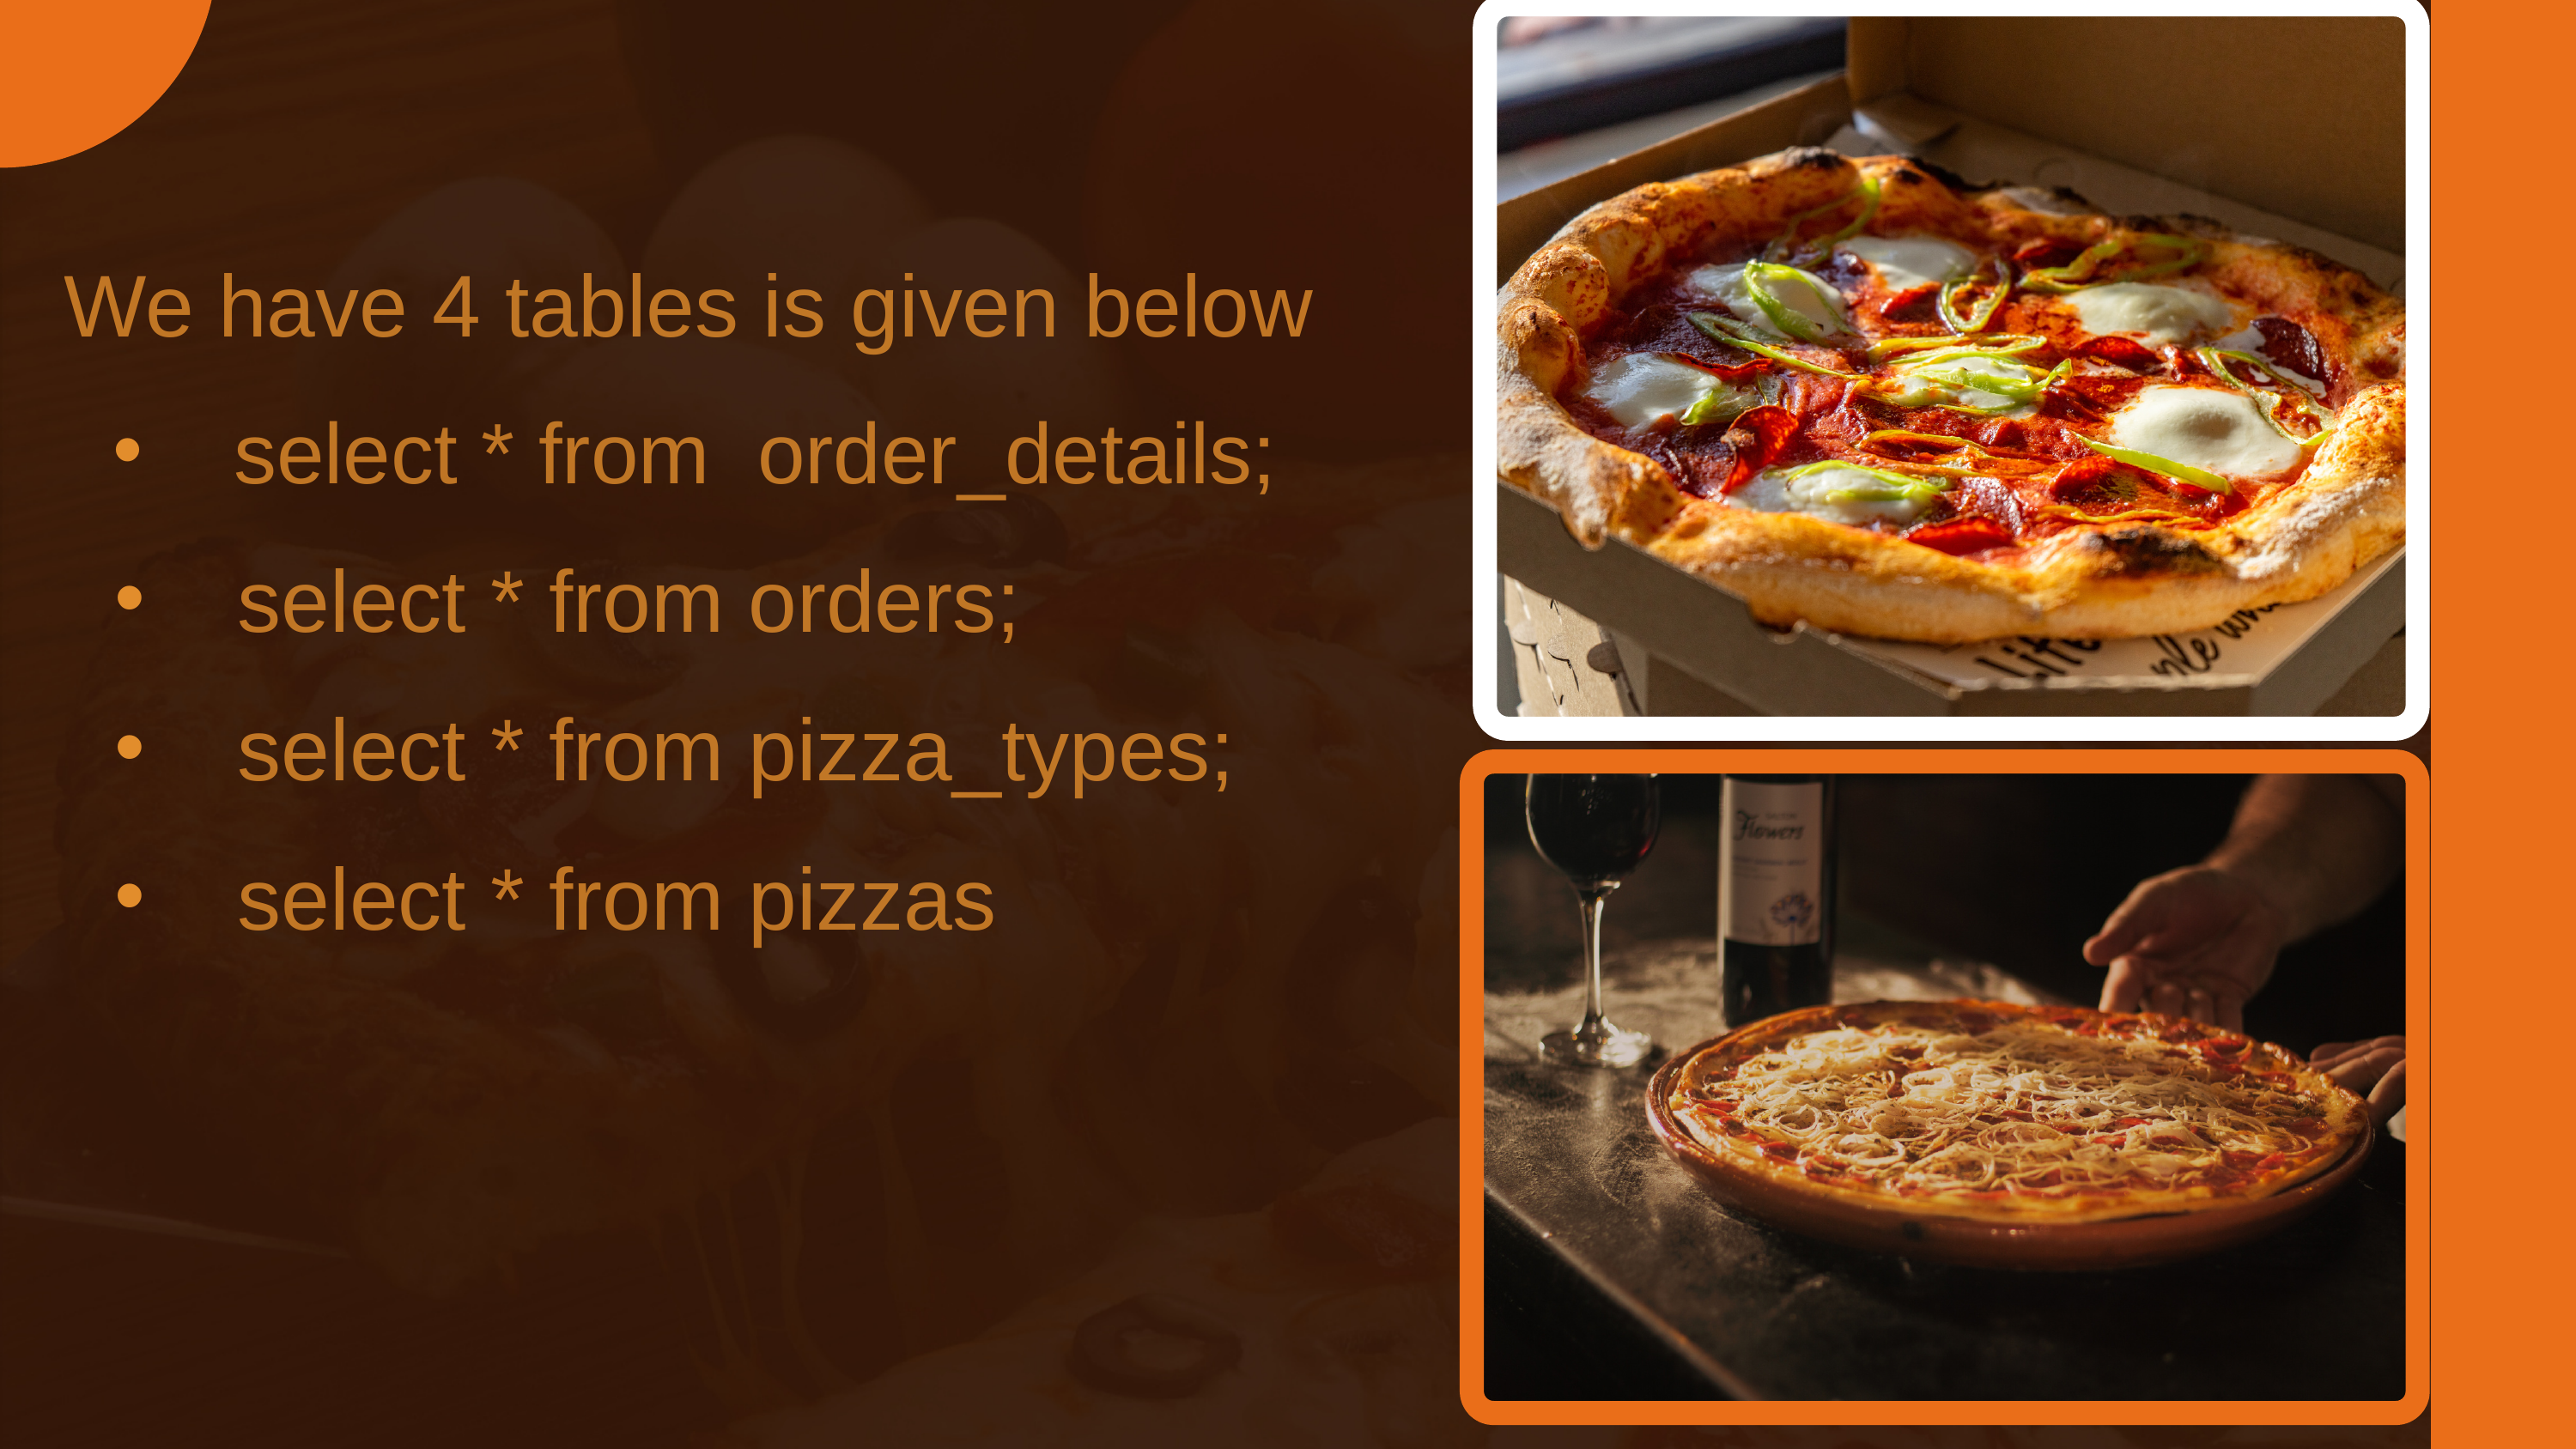

We have 4 tables is given below
  select * from  order_details;
  select * from orders;
  select * from pizza_types;
  select * from pizzas